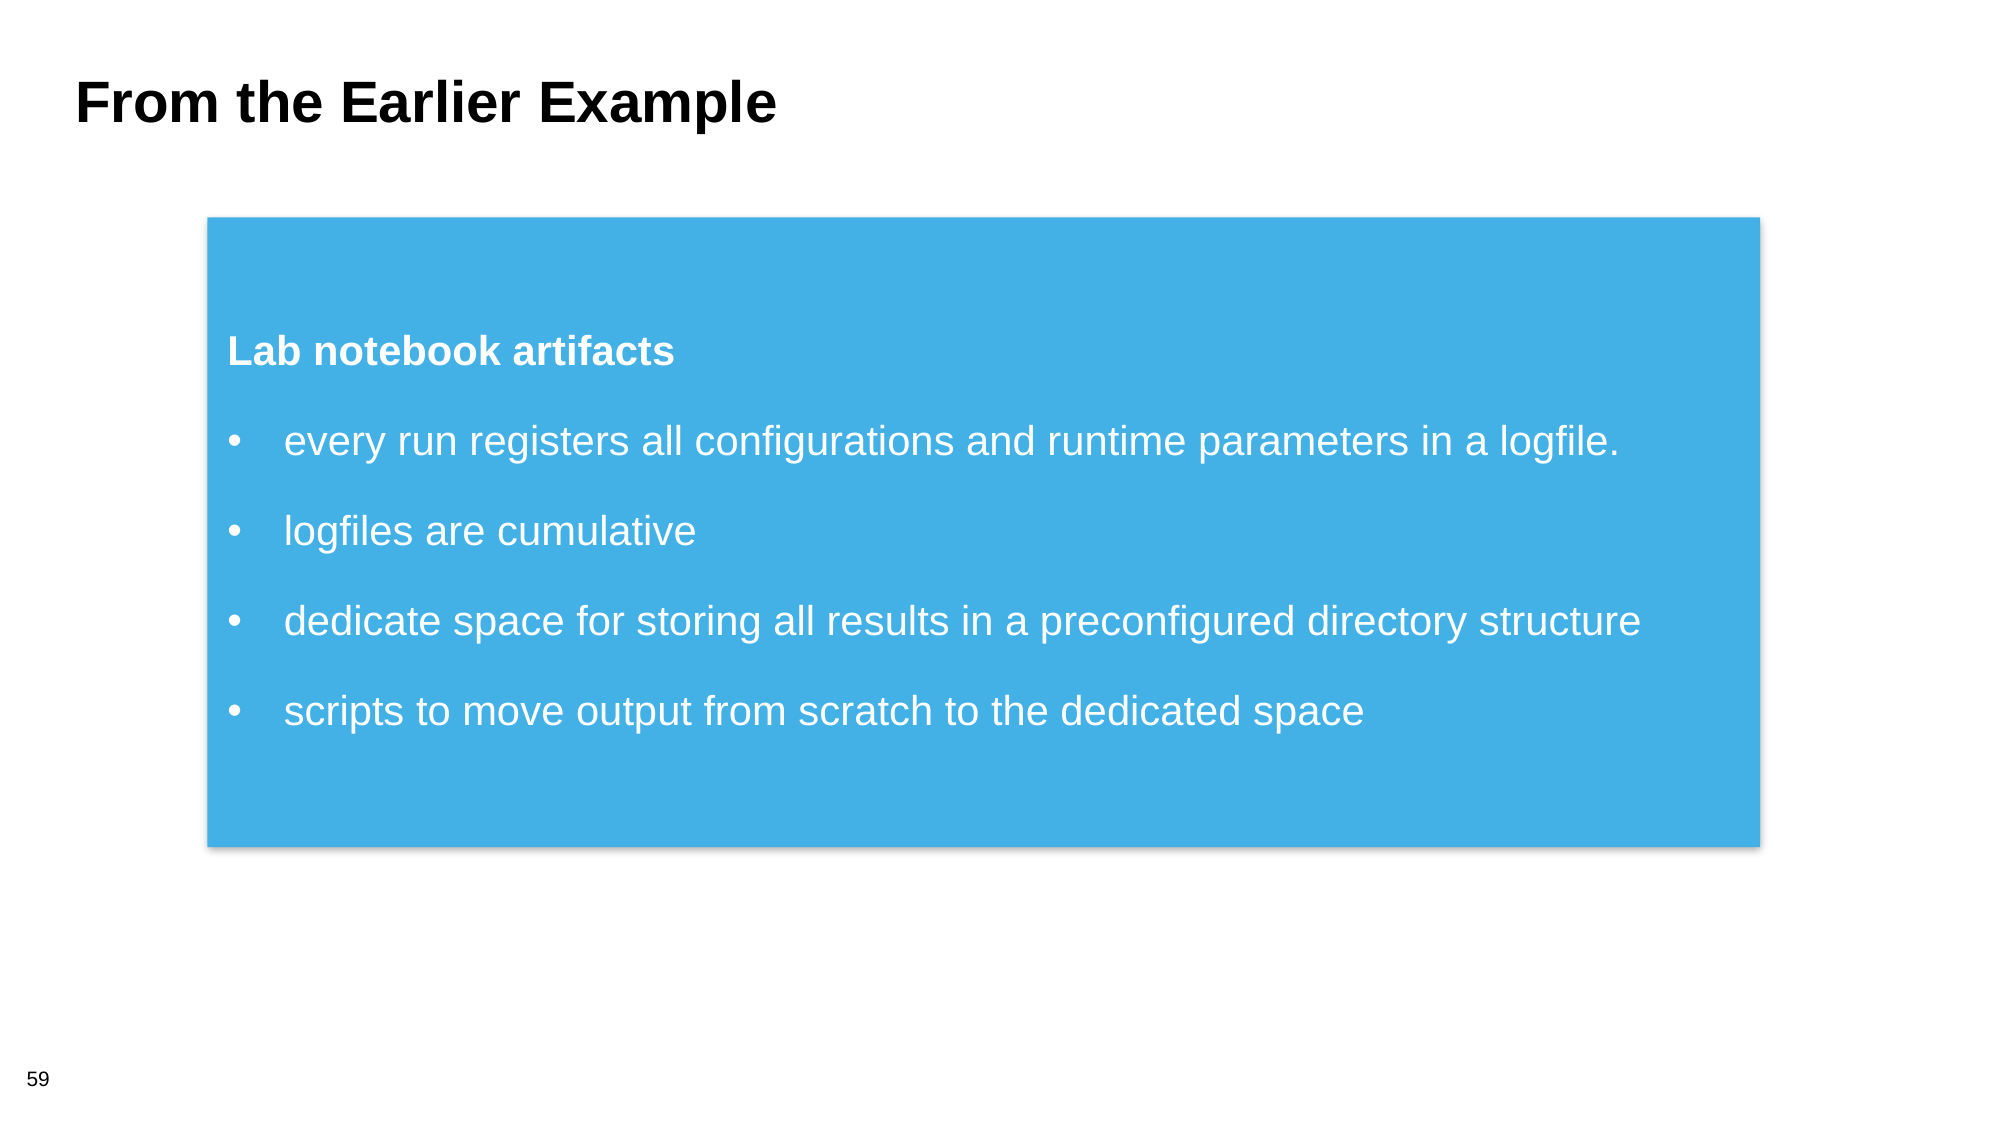

# From the Earlier Example
Lab notebook artifacts

every run registers all configurations and runtime parameters in a logfile.

logfiles are cumulative

dedicate space for storing all results in a preconfigured directory structure

scripts to move output from scratch to the dedicated space